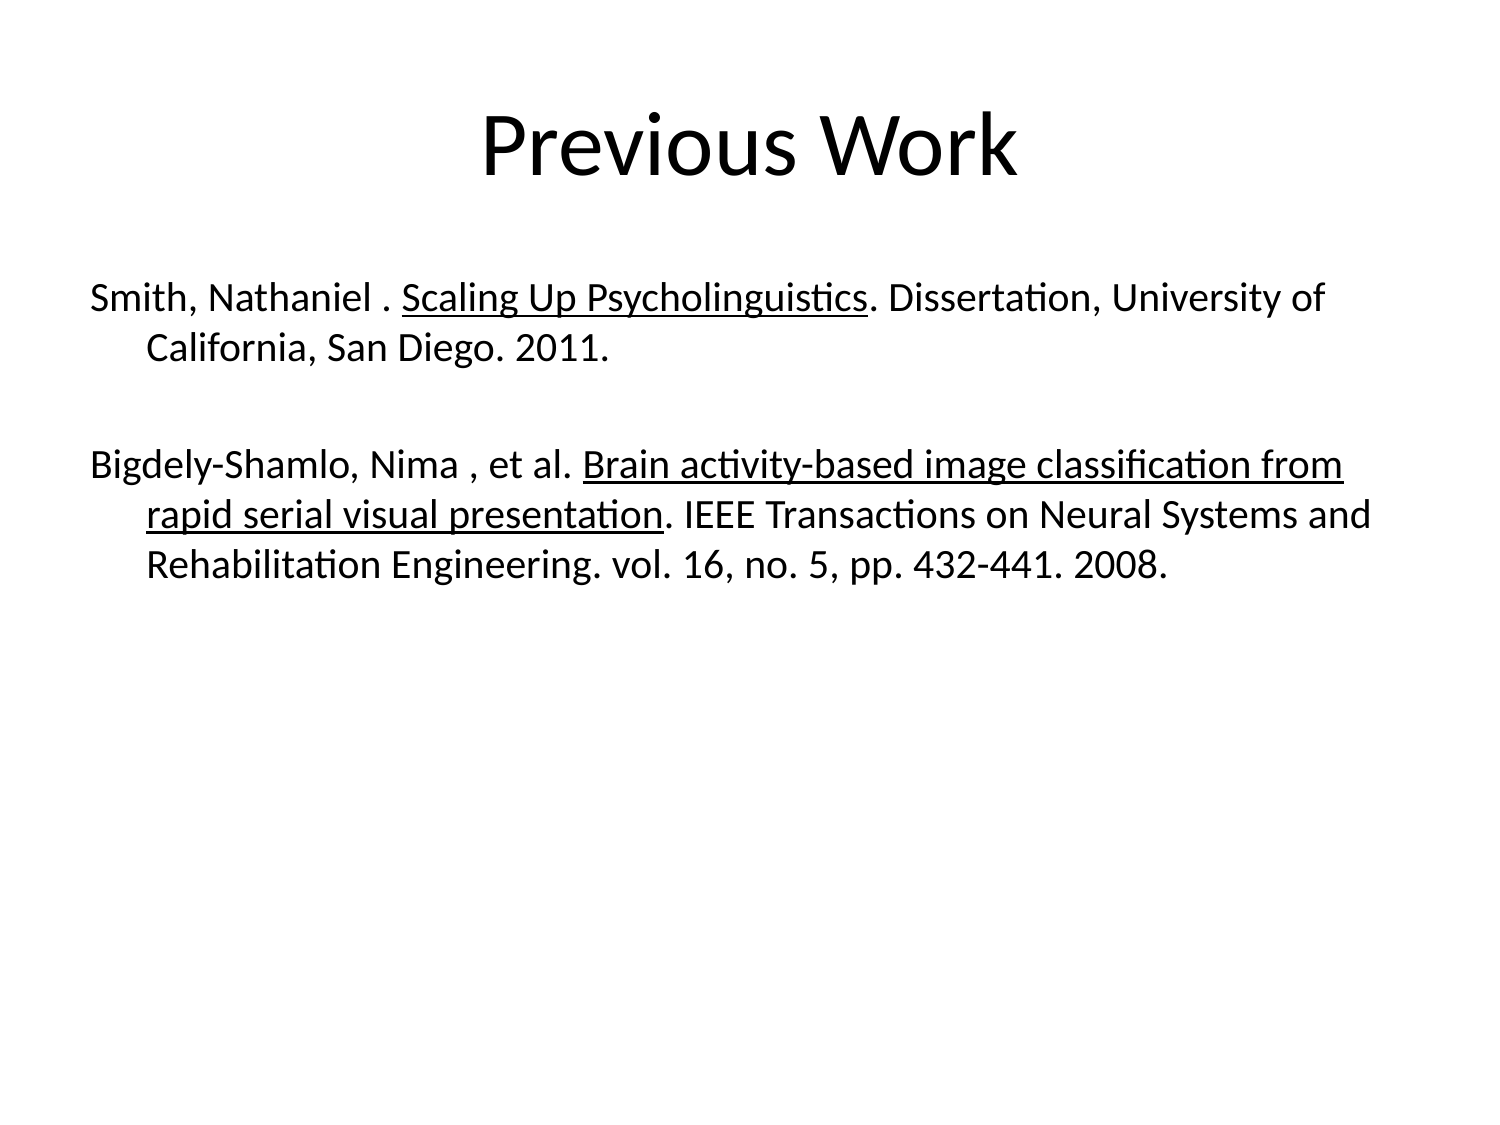

# Previous Work
Smith, Nathaniel . Scaling Up Psycholinguistics. Dissertation, University of California, San Diego. 2011.

Bigdely-Shamlo, Nima , et al. Brain activity-based image classification from rapid serial visual presentation. IEEE Transactions on Neural Systems and Rehabilitation Engineering. vol. 16, no. 5, pp. 432-441. 2008.